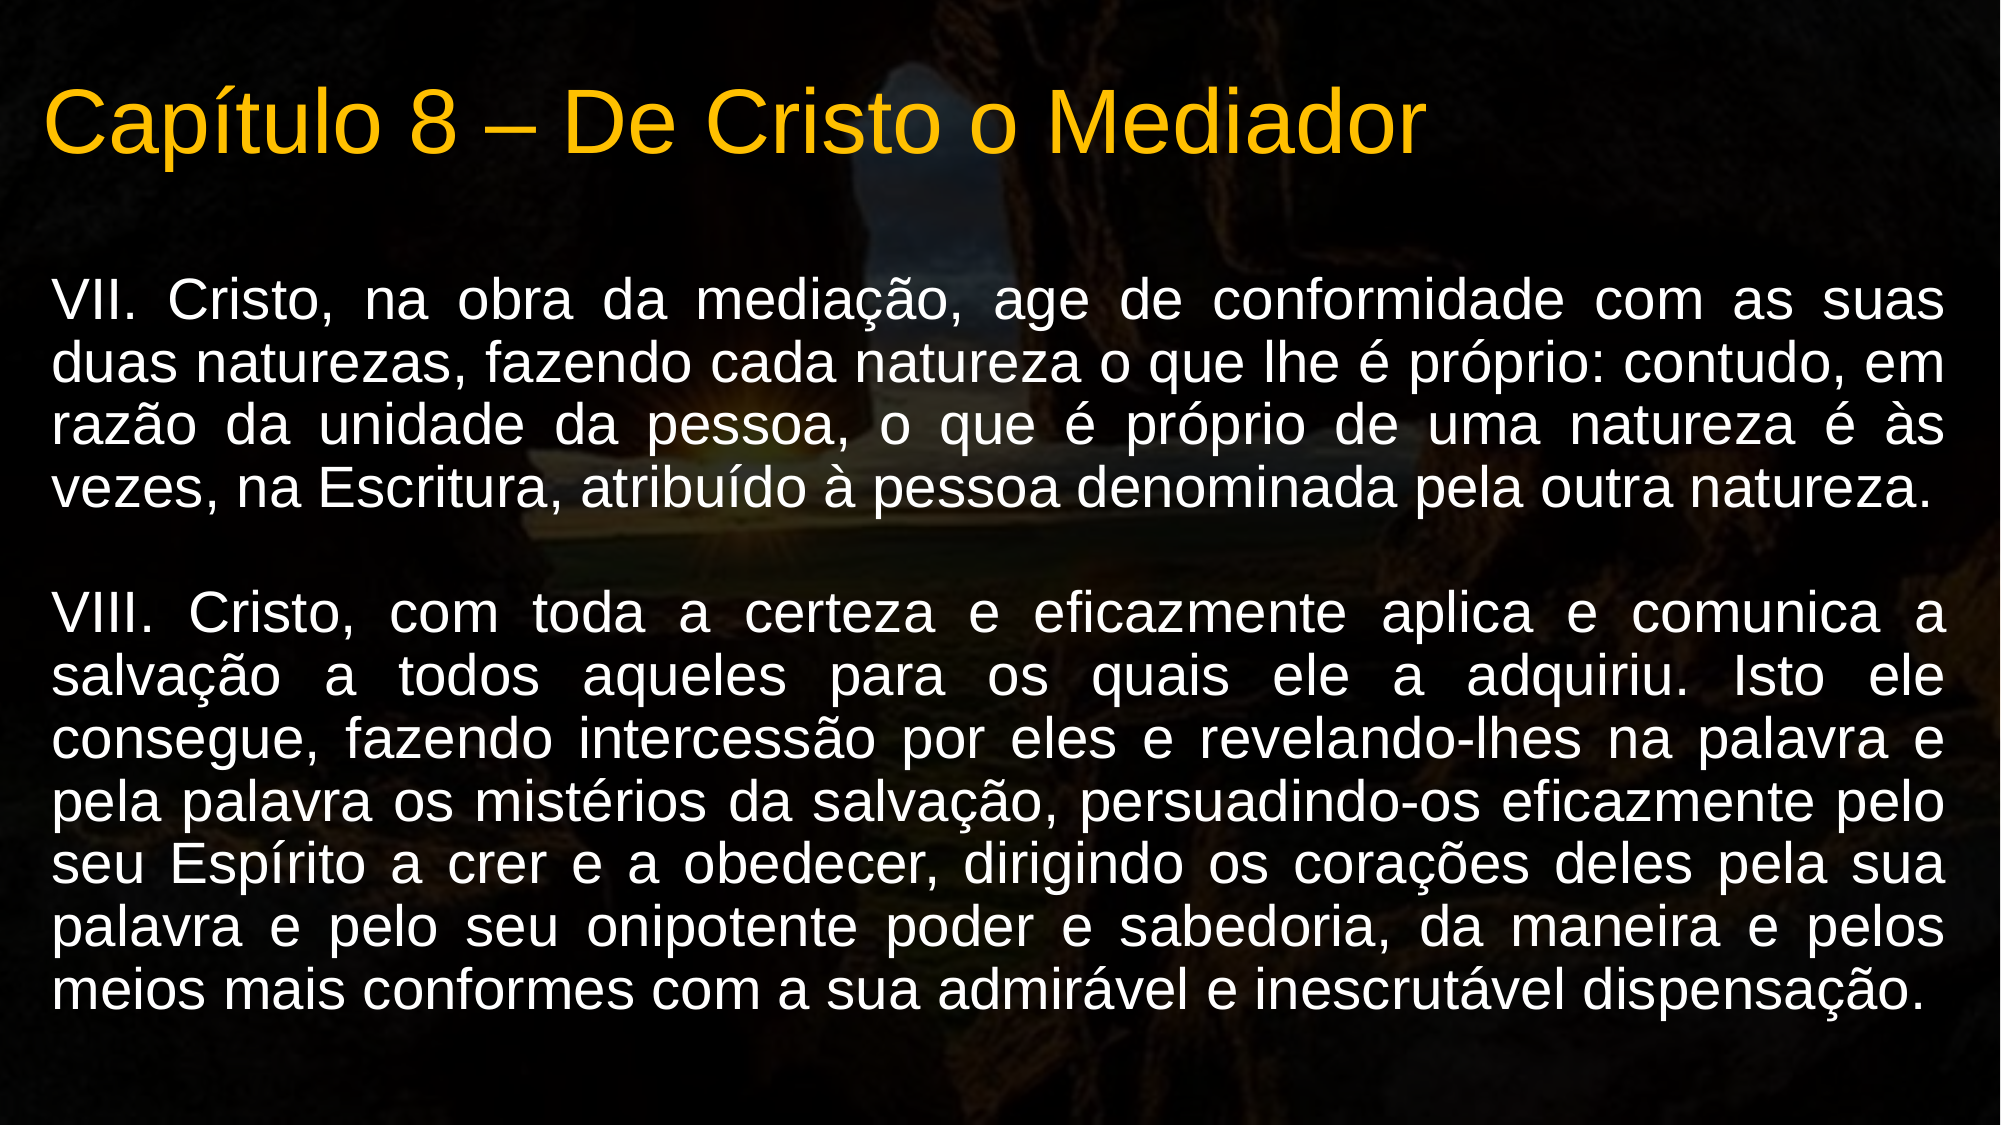

# Capítulo 8 – De Cristo o Mediador
VII. Cristo, na obra da mediação, age de conformidade com as suas duas naturezas, fazendo cada natureza o que lhe é próprio: contudo, em razão da unidade da pessoa, o que é próprio de uma natureza é às vezes, na Escritura, atribuído à pessoa denominada pela outra natureza.

VIII. Cristo, com toda a certeza e eficazmente aplica e comunica a salvação a todos aqueles para os quais ele a adquiriu. Isto ele consegue, fazendo intercessão por eles e revelando-lhes na palavra e pela palavra os mistérios da salvação, persuadindo-os eficazmente pelo seu Espírito a crer e a obedecer, dirigindo os corações deles pela sua palavra e pelo seu onipotente poder e sabedoria, da maneira e pelos meios mais conformes com a sua admirável e inescrutável dispensação.